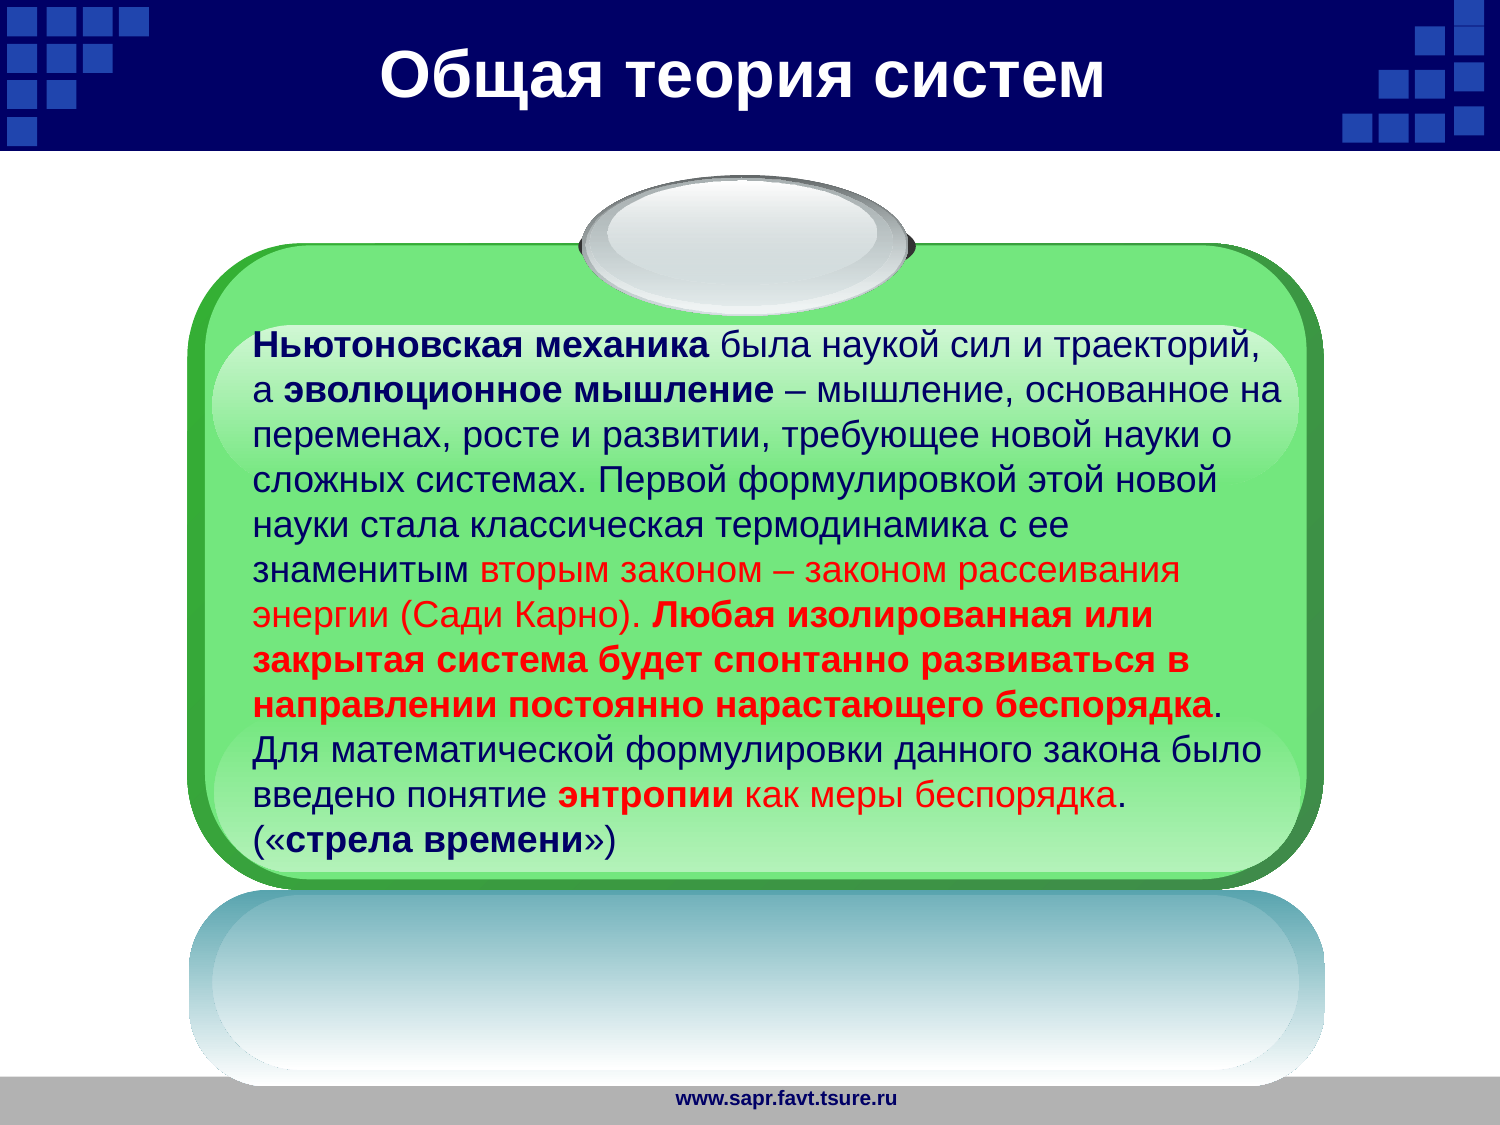

Общая теория систем

Ньютоновская механика была наукой сил и траекторий, а эволюционное мышление – мышление, основанное на переменах, росте и развитии, требующее новой науки о сложных системах. Первой формулировкой этой новой науки стала классическая термодинамика с ее знаменитым вторым законом – законом рассеивания энергии (Сади Карно). Любая изолированная или закрытая система будет спонтанно развиваться в направлении постоянно нарастающего беспорядка. Для математической формулировки данного закона было введено понятие энтропии как меры беспорядка. («стрела времени»)
www.sapr.favt.tsure.ru